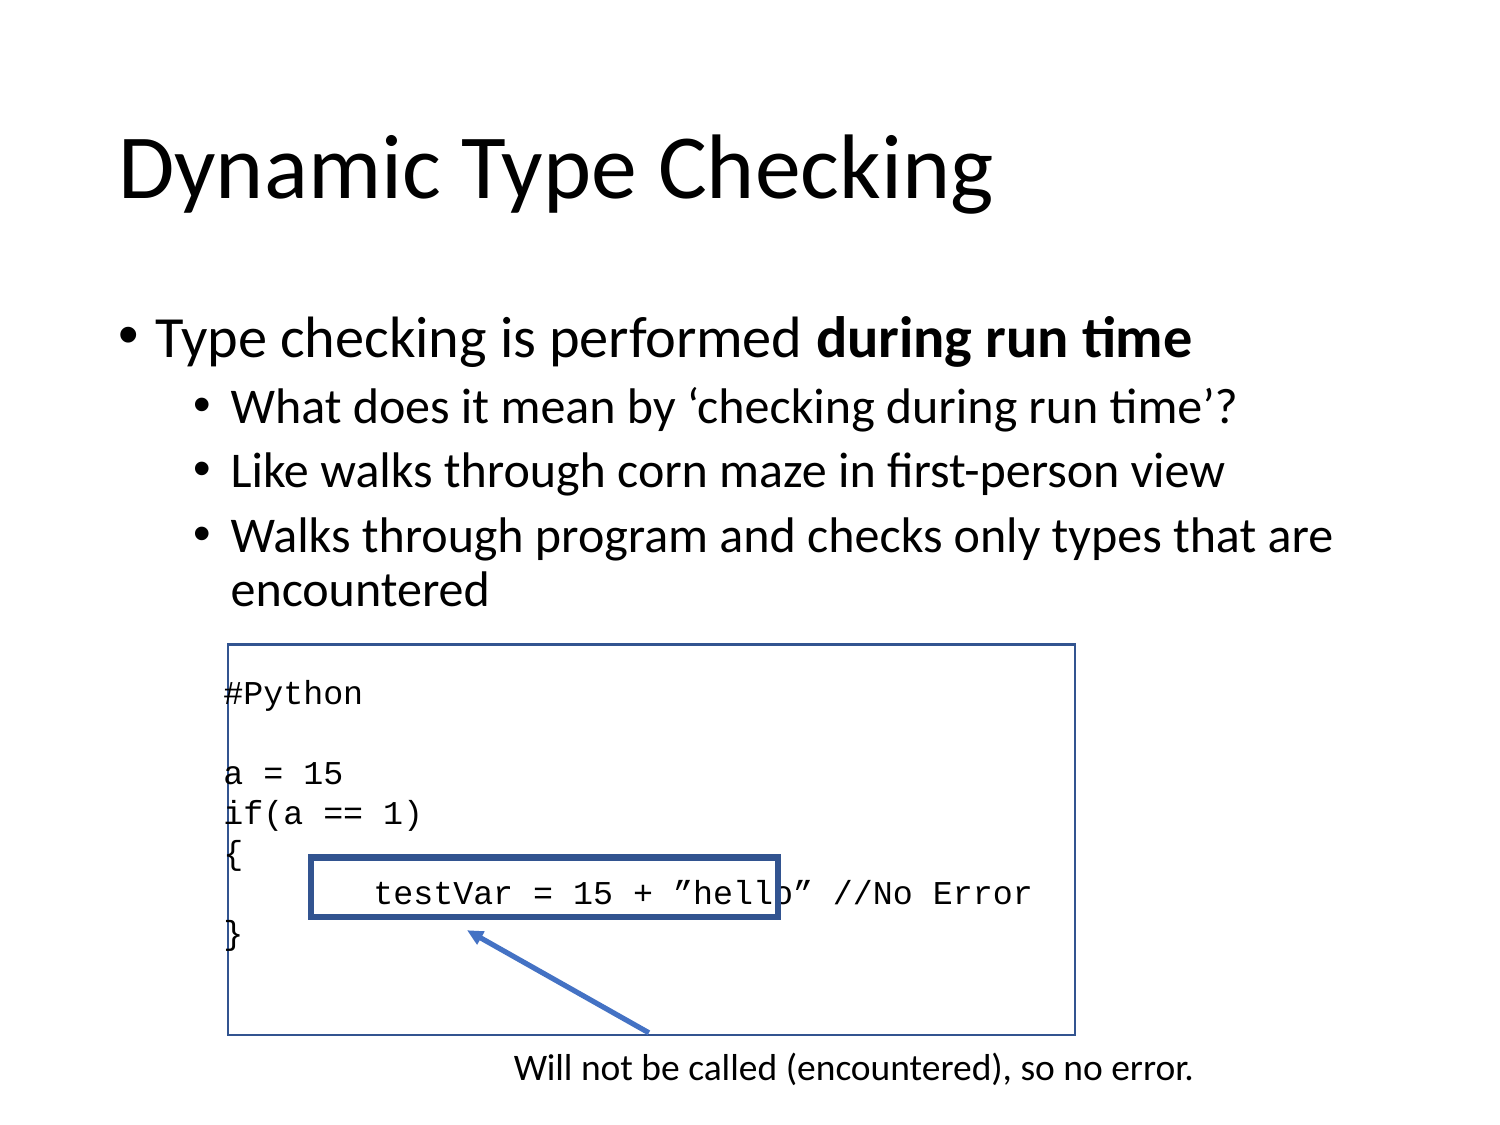

# Dynamic Type Checking
Type checking is performed during run time
What does it mean by ‘checking during run time’?
Like walks through corn maze in first-person view
Walks through program and checks only types that are encountered

#Python

a = 15
if(a == 1)
{
	testVar = 15 + ”hello” //No Error
}

Will not be called (encountered), so no error.